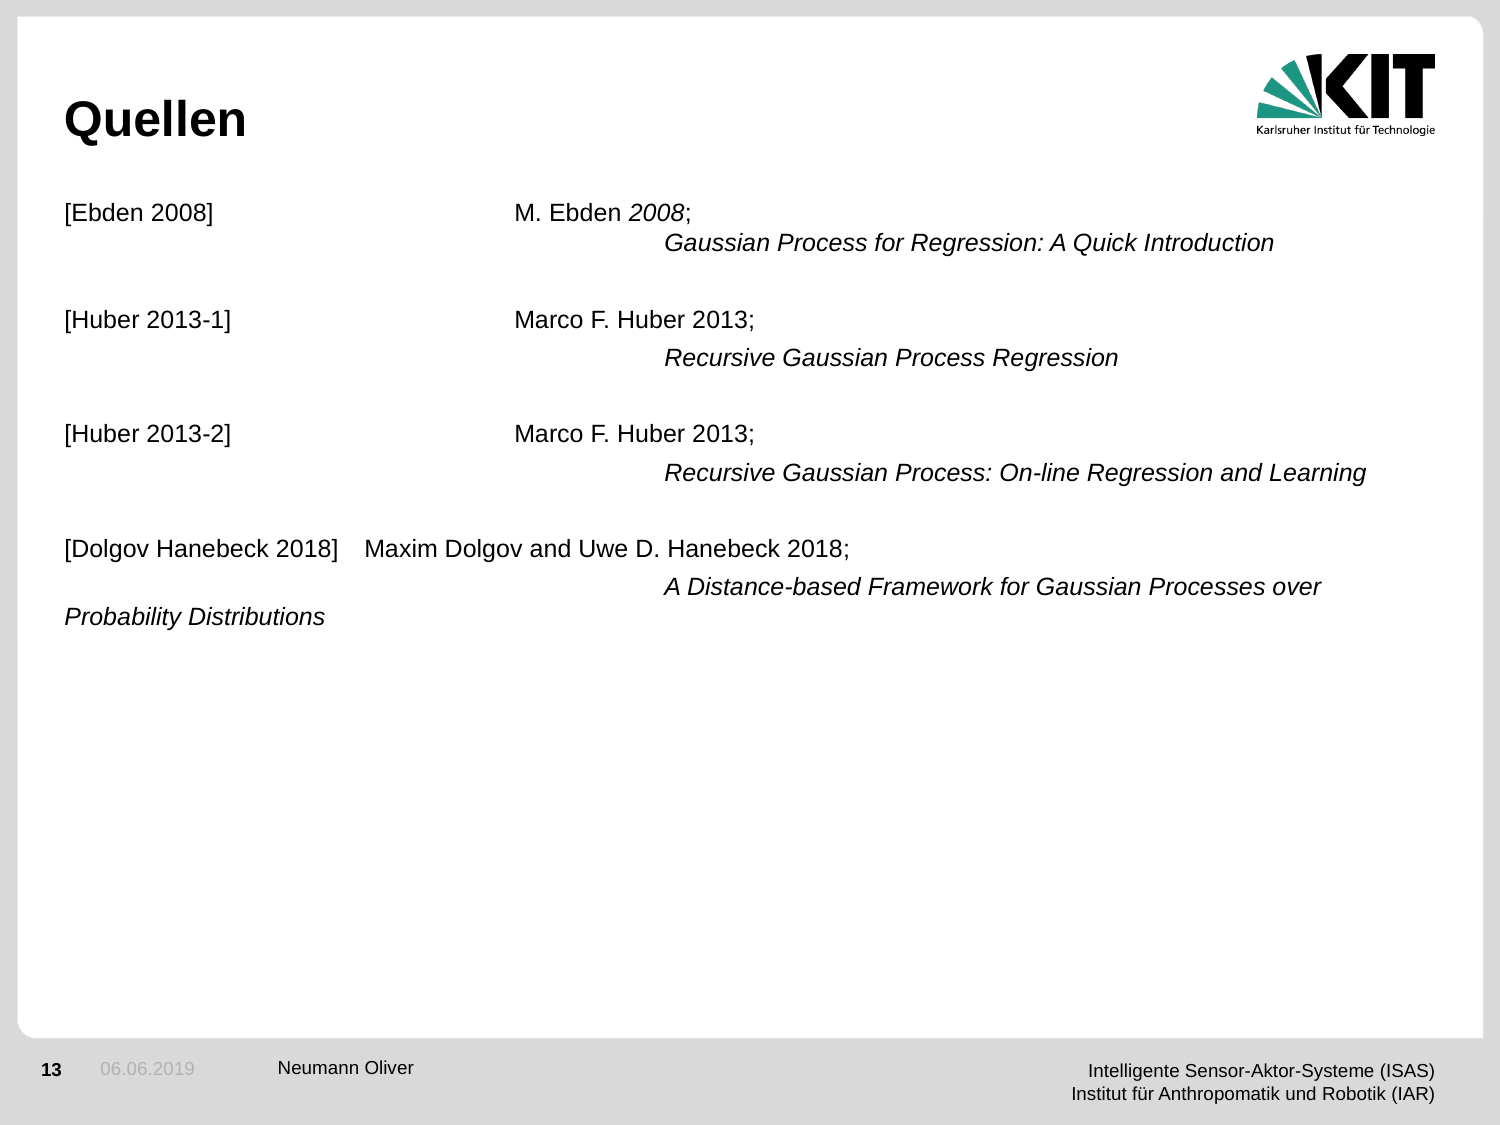

Quellen
[Ebden 2008] 		M. Ebden 2008;
				Gaussian Process for Regression: A Quick Introduction

[Huber 2013-1]		Marco F. Huber 2013;
				Recursive Gaussian Process Regression

[Huber 2013-2]		Marco F. Huber 2013;
				Recursive Gaussian Process: On-line Regression and Learning

[Dolgov Hanebeck 2018]	Maxim Dolgov and Uwe D. Hanebeck 2018;
				A Distance-based Framework for Gaussian Processes over Probability Distributions

06.06.2019